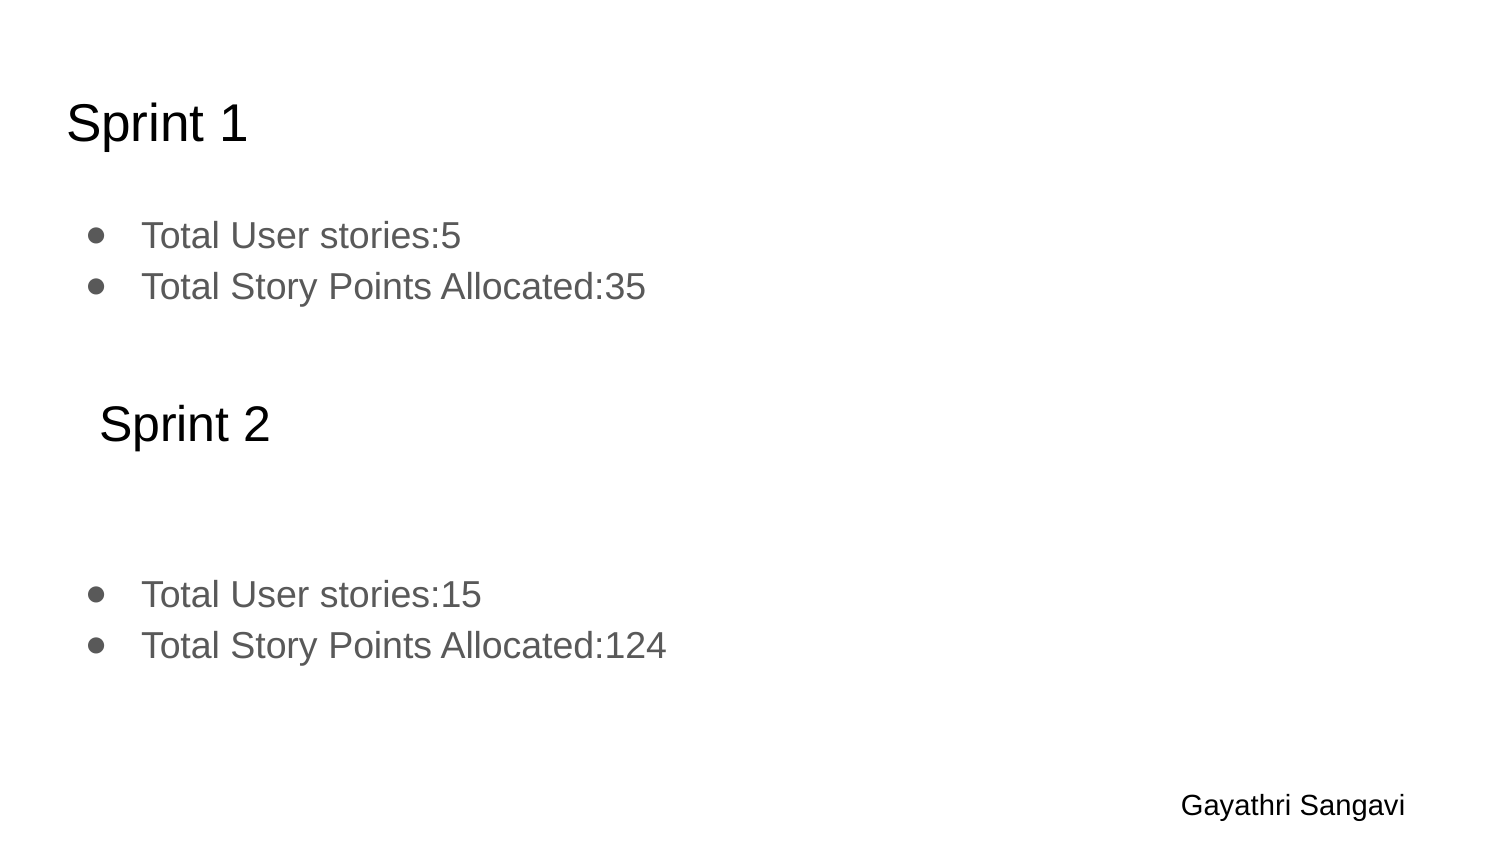

# Sprint 1
Total User stories:5
Total Story Points Allocated:35

Total User stories:15
Total Story Points Allocated:124
Sprint 2
Gayathri Sangavi